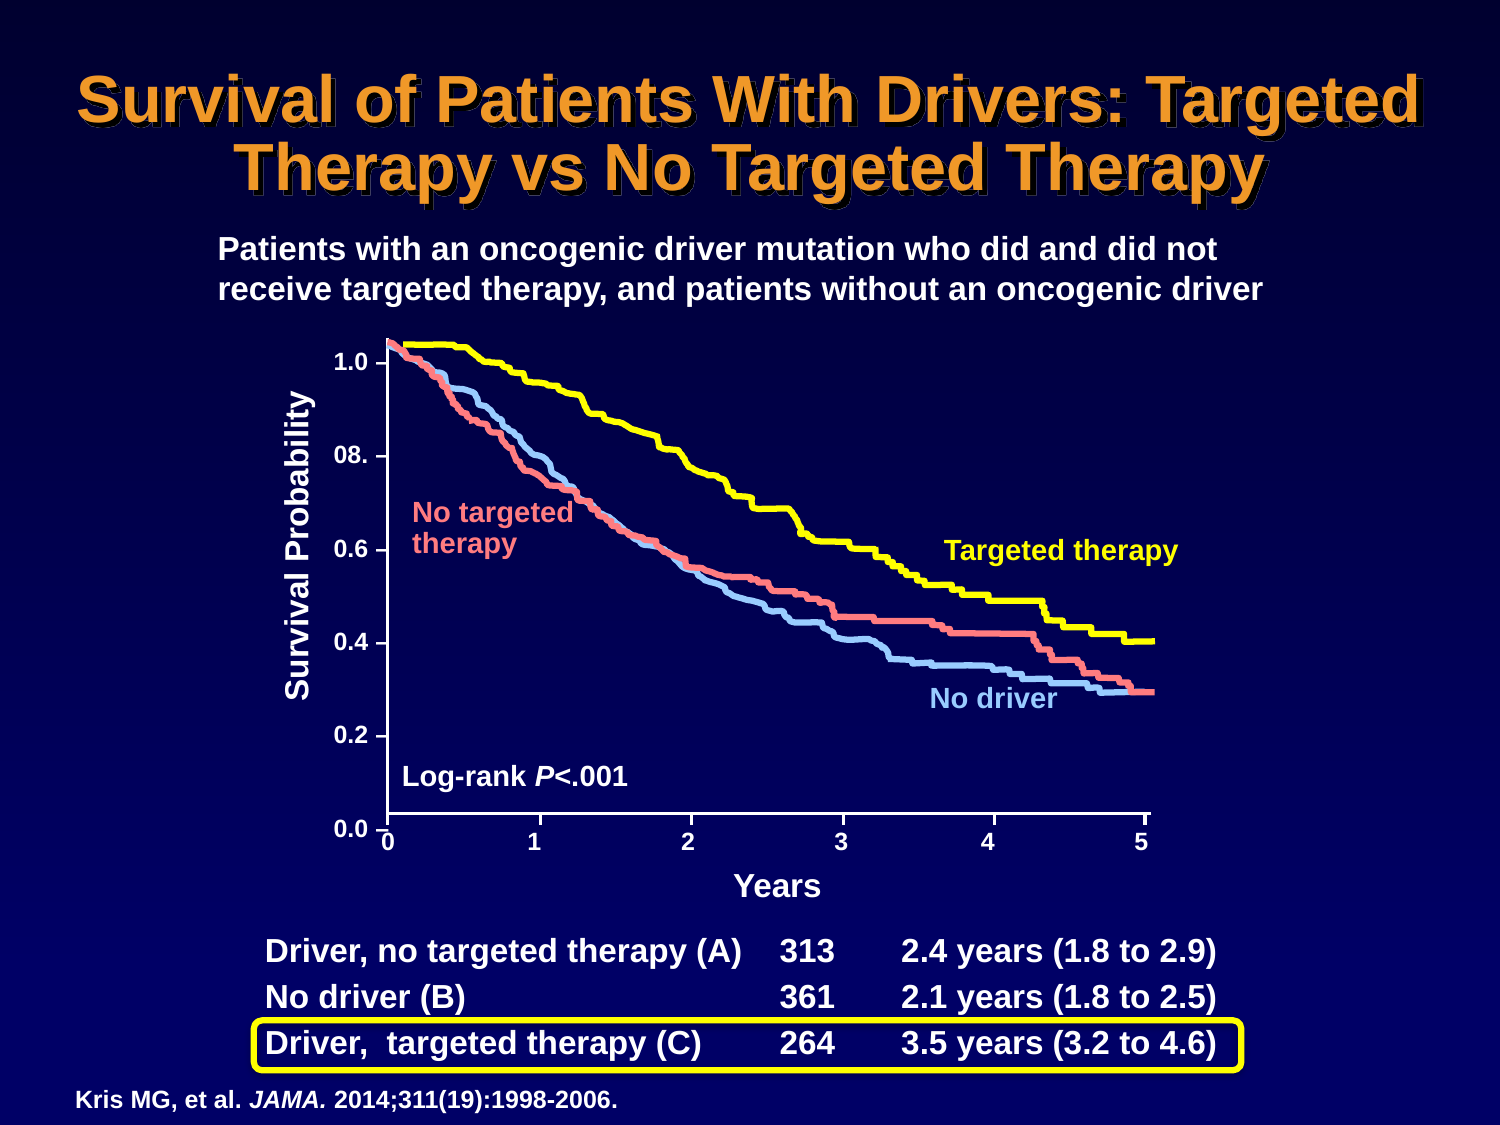

# Survival of Patients With Drivers: Targeted Therapy vs No Targeted Therapy
Patients with an oncogenic driver mutation who did and did not receive targeted therapy, and patients without an oncogenic driver
1.0 –
08. –
0.6 –
0.4 –
0.2 –
0.0 –

No targeted therapy
Survival Probability
Targeted therapy

No driver
Log-rank P<.001
0                   1                    2                    3                   4                    5
Years

| Driver, no targeted therapy (A) | 313 | 2.4 years (1.8 to 2.9) |
| --- | --- | --- |
| No driver (B) | 361 | 2.1 years (1.8 to 2.5) |
| Driver, targeted therapy (C) | 264 | 3.5 years (3.2 to 4.6) |

Kris MG, et al. JAMA. 2014;311(19):1998-2006.